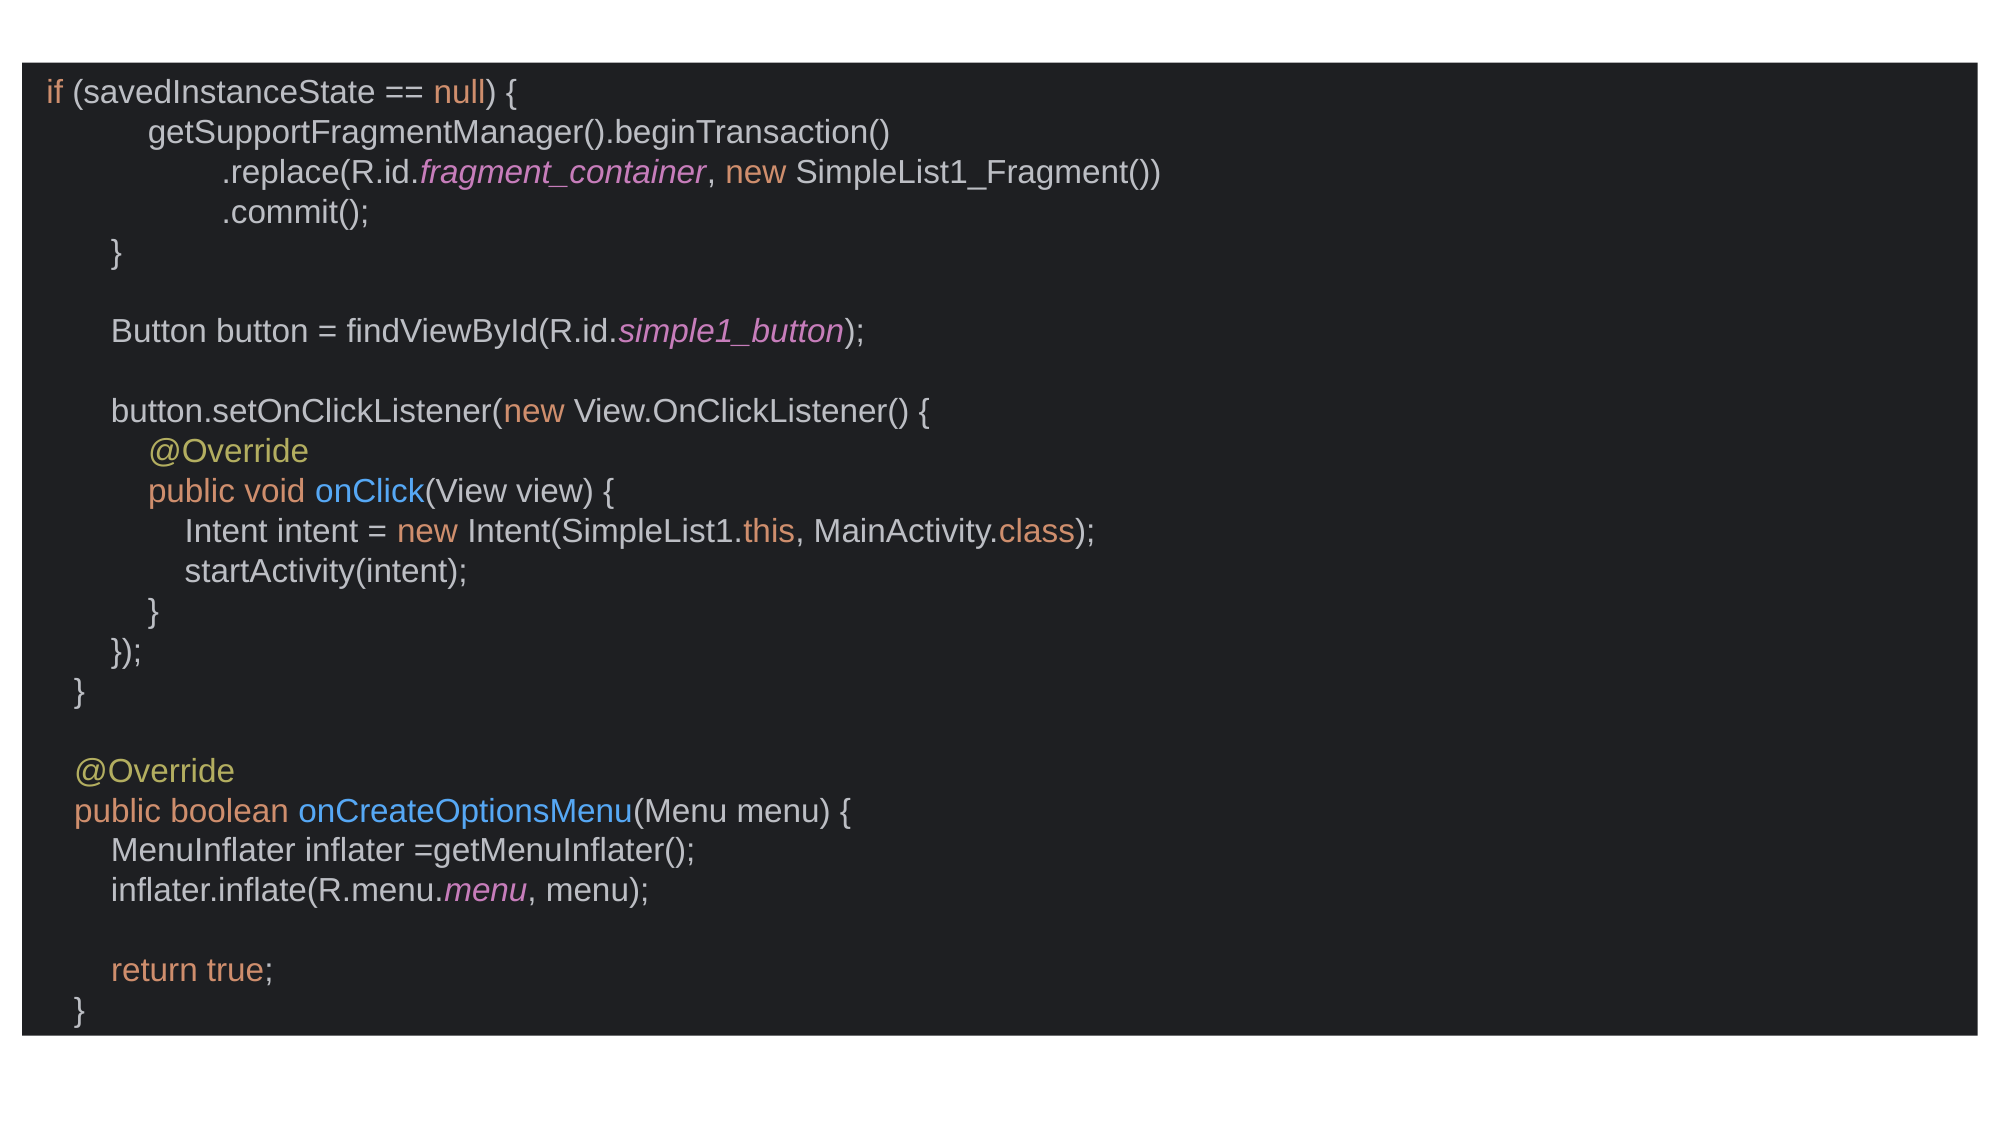

if (savedInstanceState == null) {
            getSupportFragmentManager().beginTransaction()
                    .replace(R.id.fragment_container, new SimpleList1_Fragment())
                    .commit();
        }
        Button button = findViewById(R.id.simple1_button);
        button.setOnClickListener(new View.OnClickListener() {
            @Override
            public void onClick(View view) {
                Intent intent = new Intent(SimpleList1.this, MainActivity.class);
                startActivity(intent);
            }
        });
    }
    @Override
    public boolean onCreateOptionsMenu(Menu menu) {
        MenuInflater inflater =getMenuInflater();
        inflater.inflate(R.menu.menu, menu);
        return true;
    }